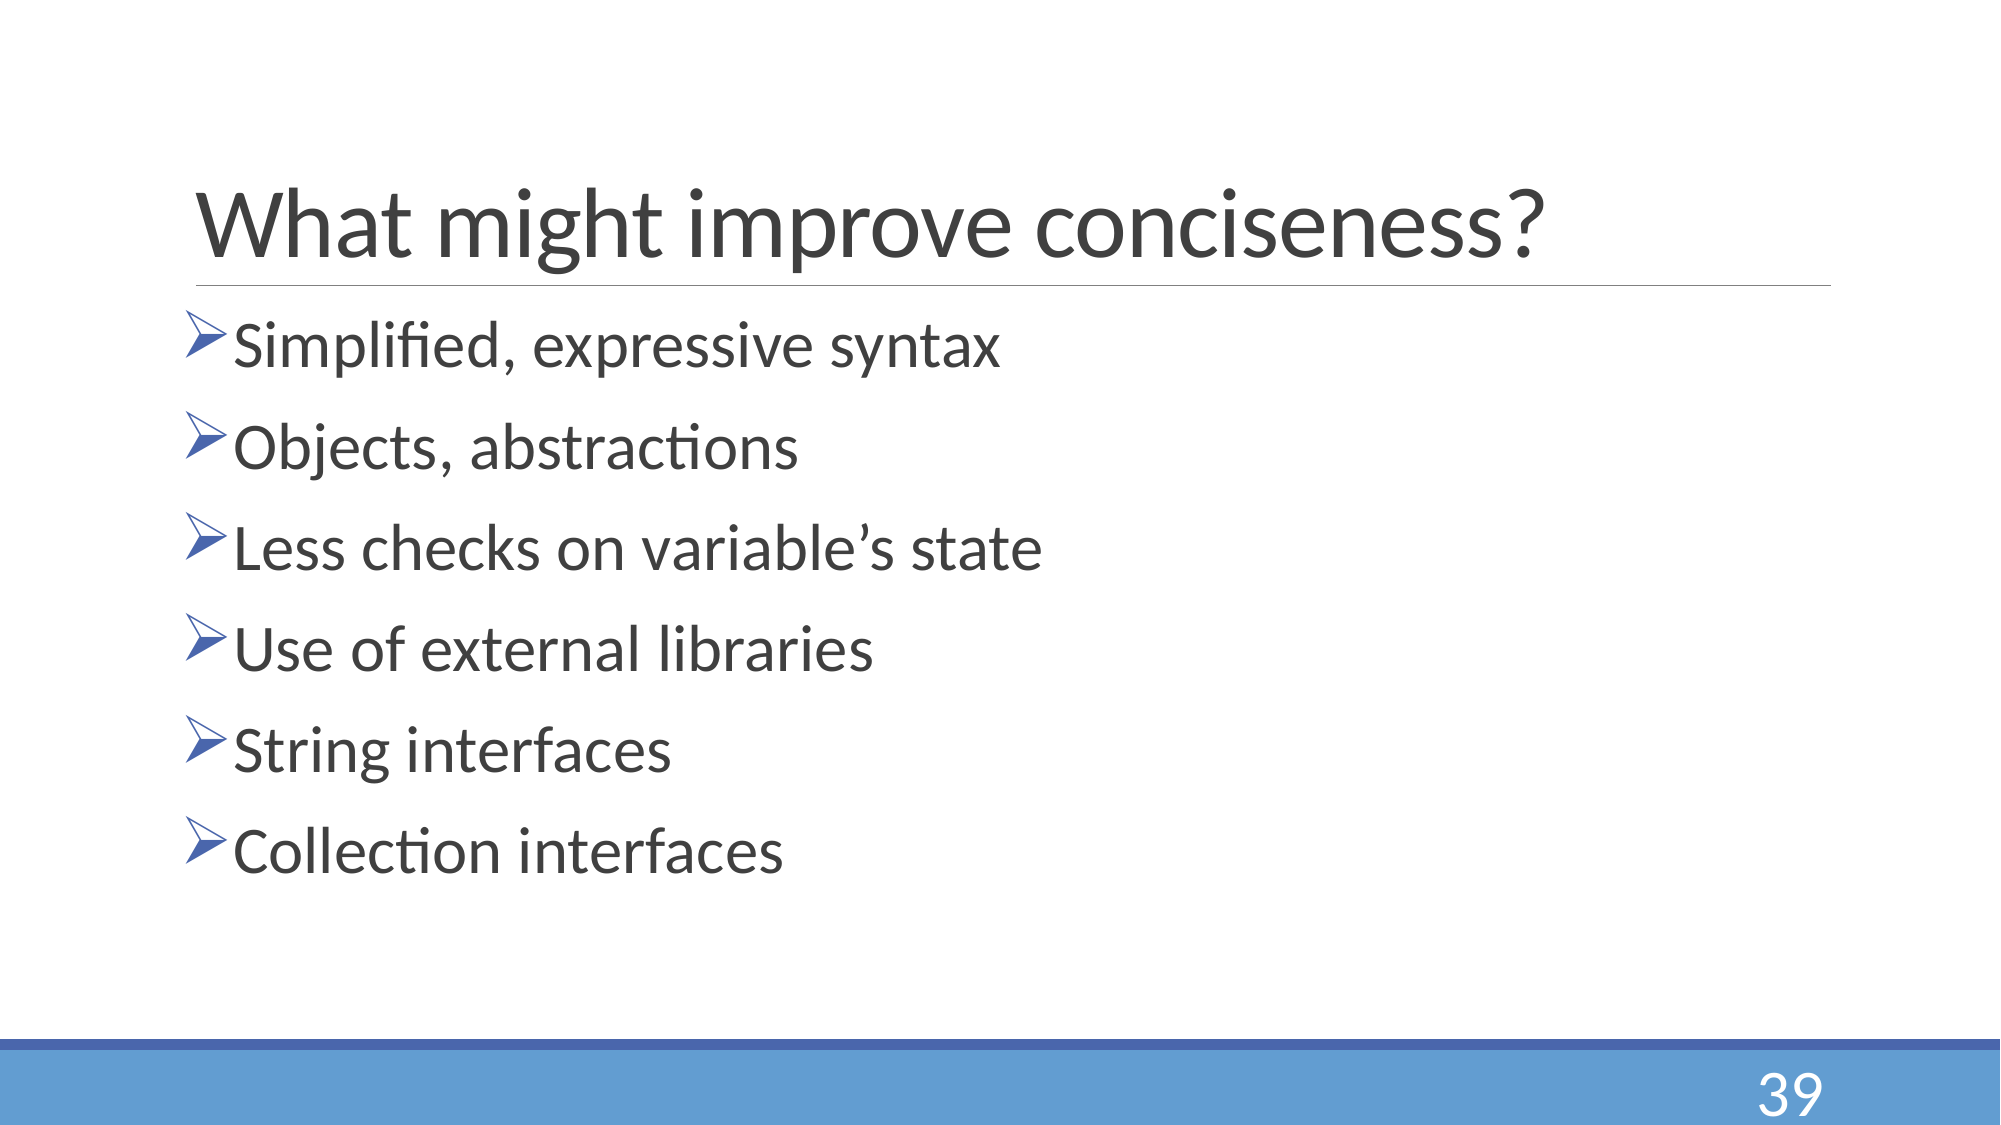

# What might improve conciseness?
Simplified, expressive syntax
Objects, abstractions
Less checks on variable’s state
Use of external libraries
String interfaces
Collection interfaces
39